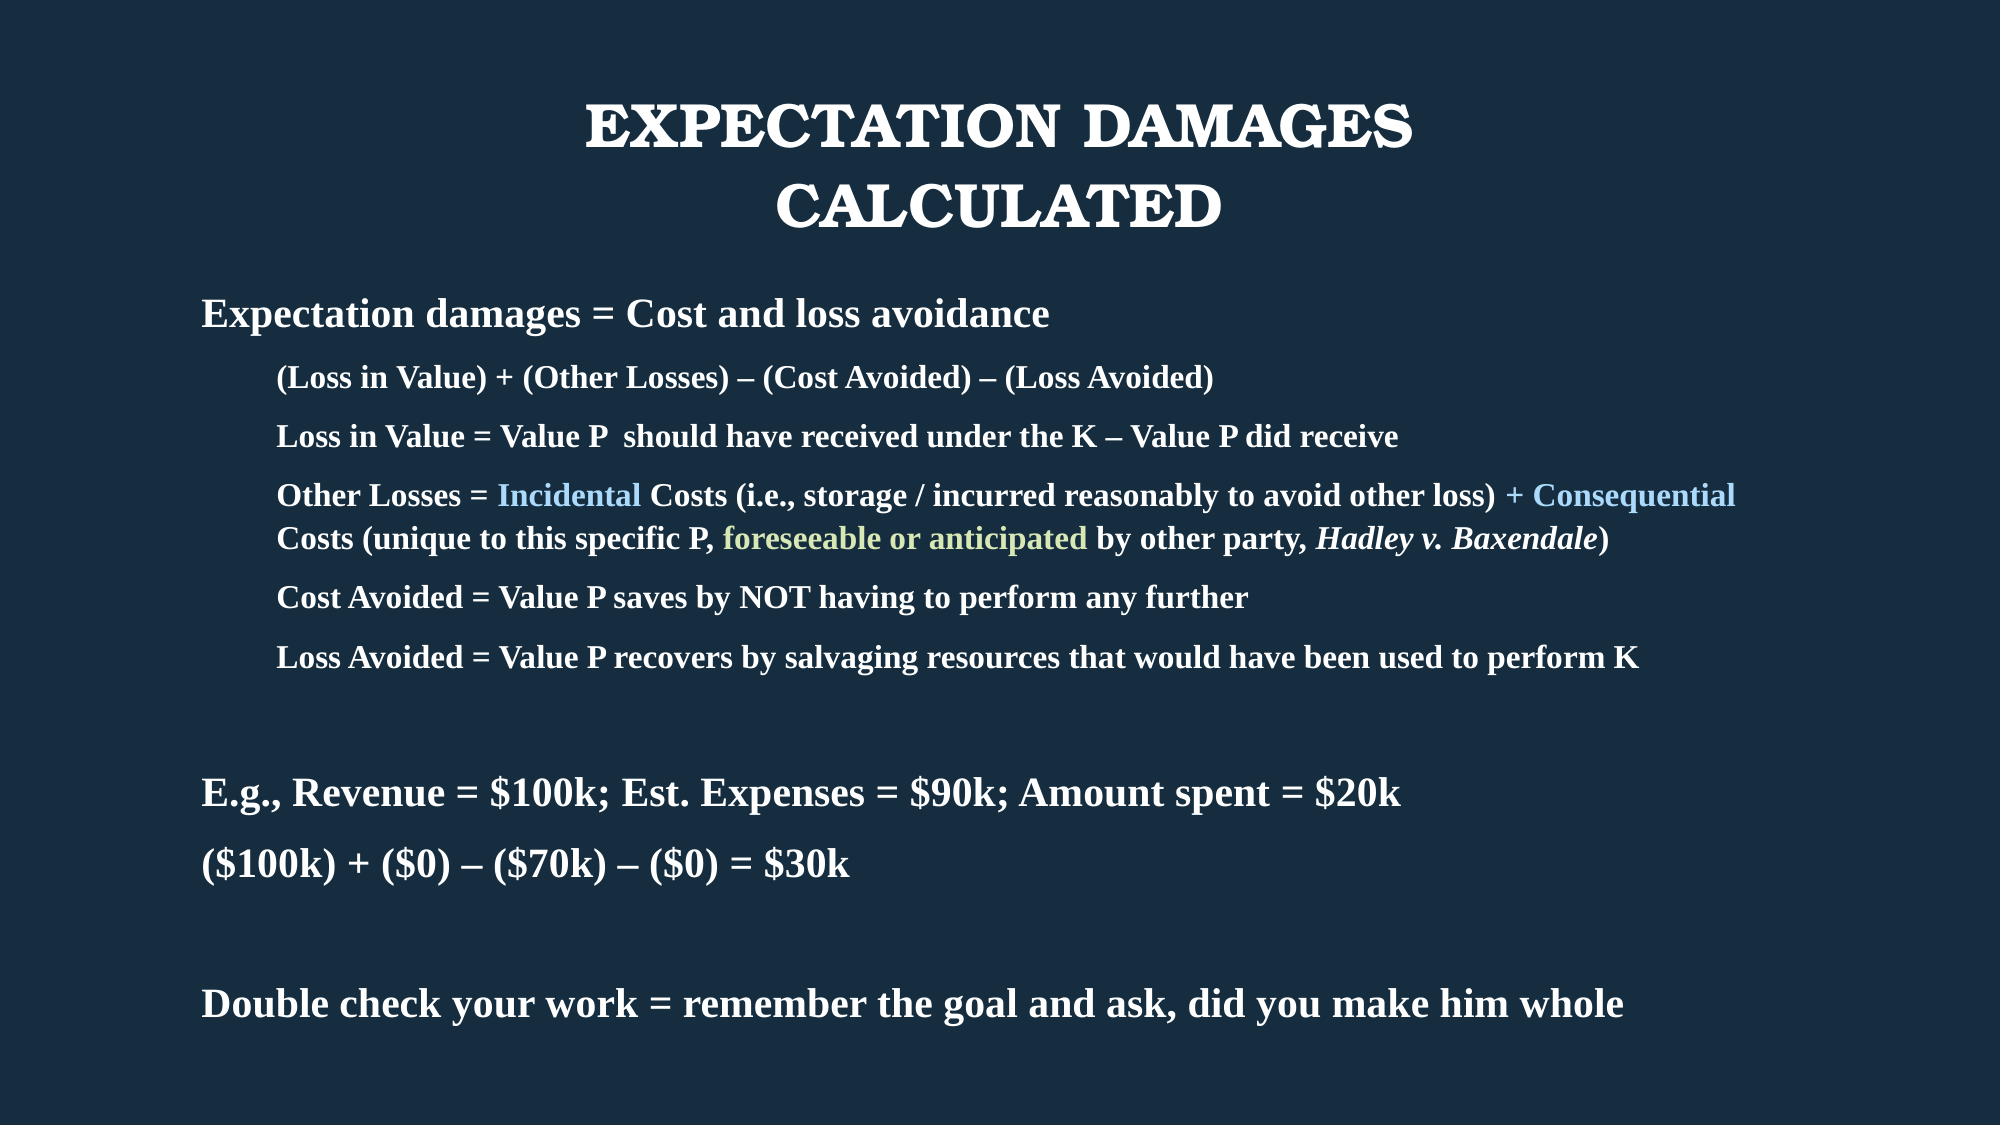

# Expectation Damages Calculated
Expectation damages = Cost and loss avoidance
(Loss in Value) + (Other Losses) – (Cost Avoided) – (Loss Avoided)
Loss in Value = Value P  should have received under the K – Value P did receive
Other Losses = Incidental Costs (i.e., storage / incurred reasonably to avoid other loss) + Consequential Costs (unique to this specific P, foreseeable or anticipated by other party, Hadley v. Baxendale)
Cost Avoided = Value P saves by NOT having to perform any further
Loss Avoided = Value P recovers by salvaging resources that would have been used to perform K

E.g., Revenue = $100k; Est. Expenses = $90k; Amount spent = $20k
($100k) + ($0) – ($70k) – ($0) = $30k

Double check your work = remember the goal and ask, did you make him whole